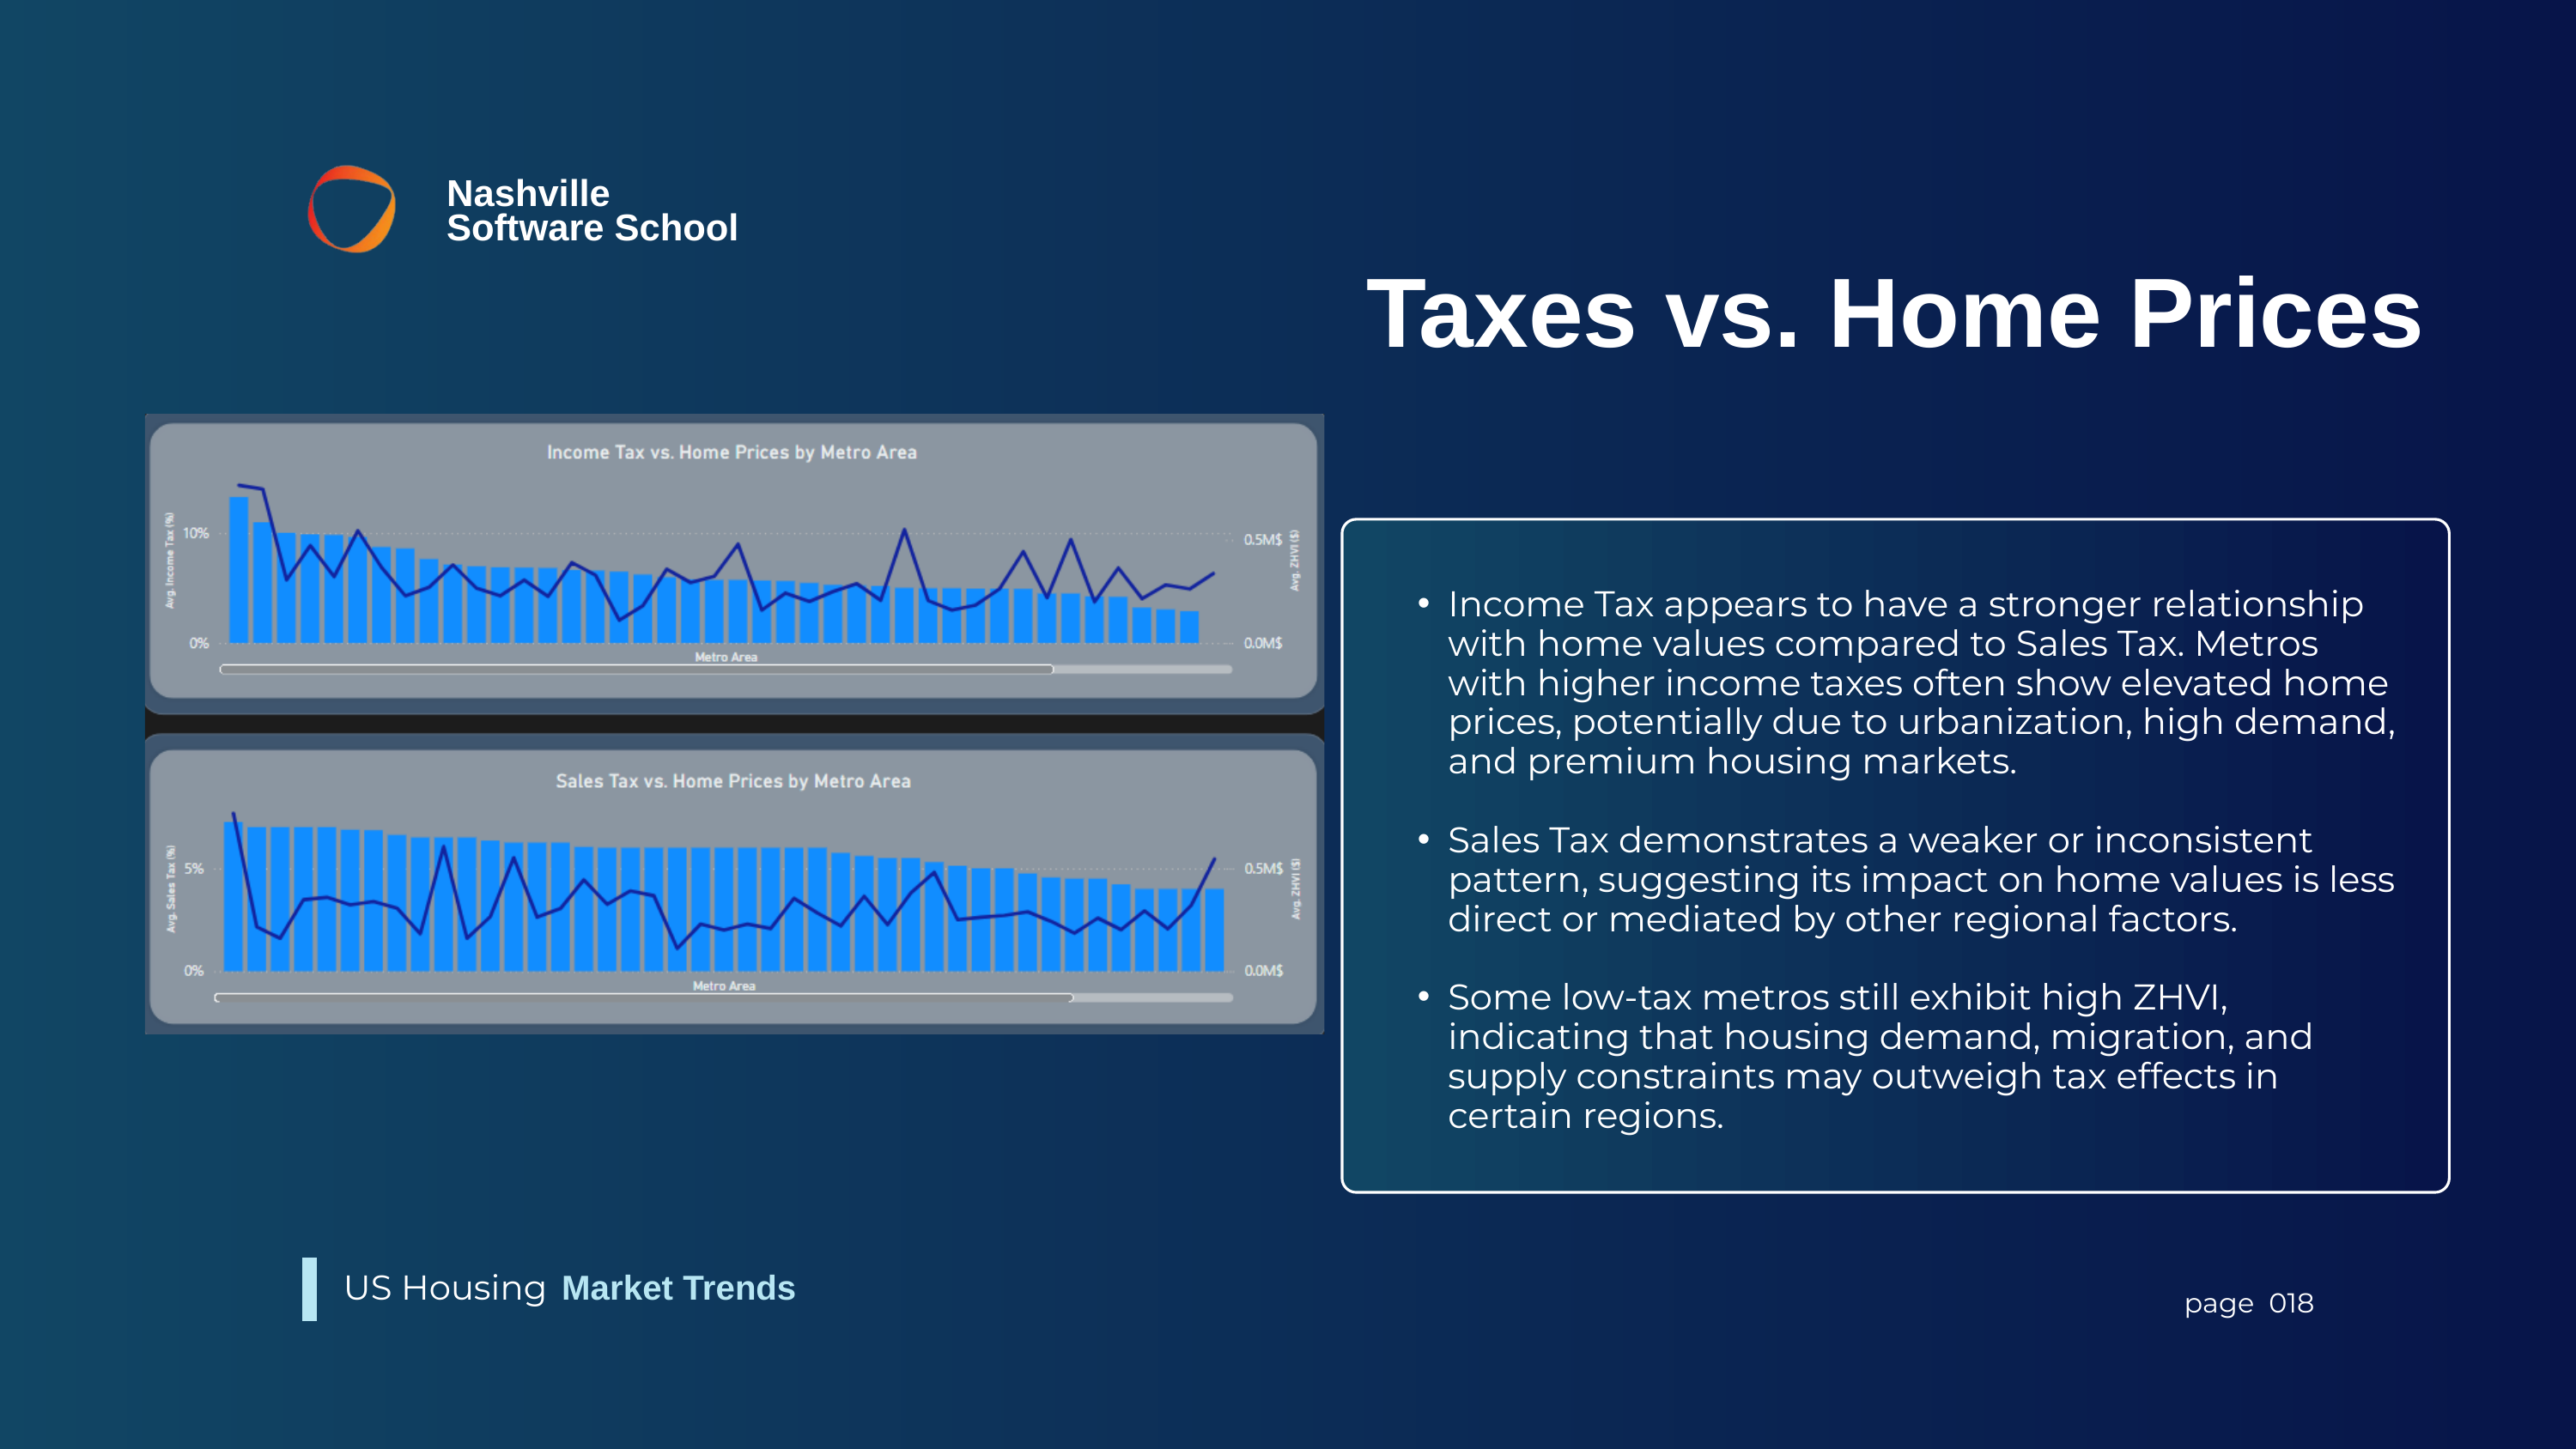

Nashville Software School
Taxes vs. Home Prices

Income Tax appears to have a stronger relationship with home values compared to Sales Tax. Metros with higher income taxes often show elevated home prices, potentially due to urbanization, high demand, and premium housing markets.

Sales Tax demonstrates a weaker or inconsistent pattern, suggesting its impact on home values is less direct or mediated by other regional factors.

Some low-tax metros still exhibit high ZHVI, indicating that housing demand, migration, and supply constraints may outweigh tax effects in certain regions.

Market Trends
US Housing
page  018